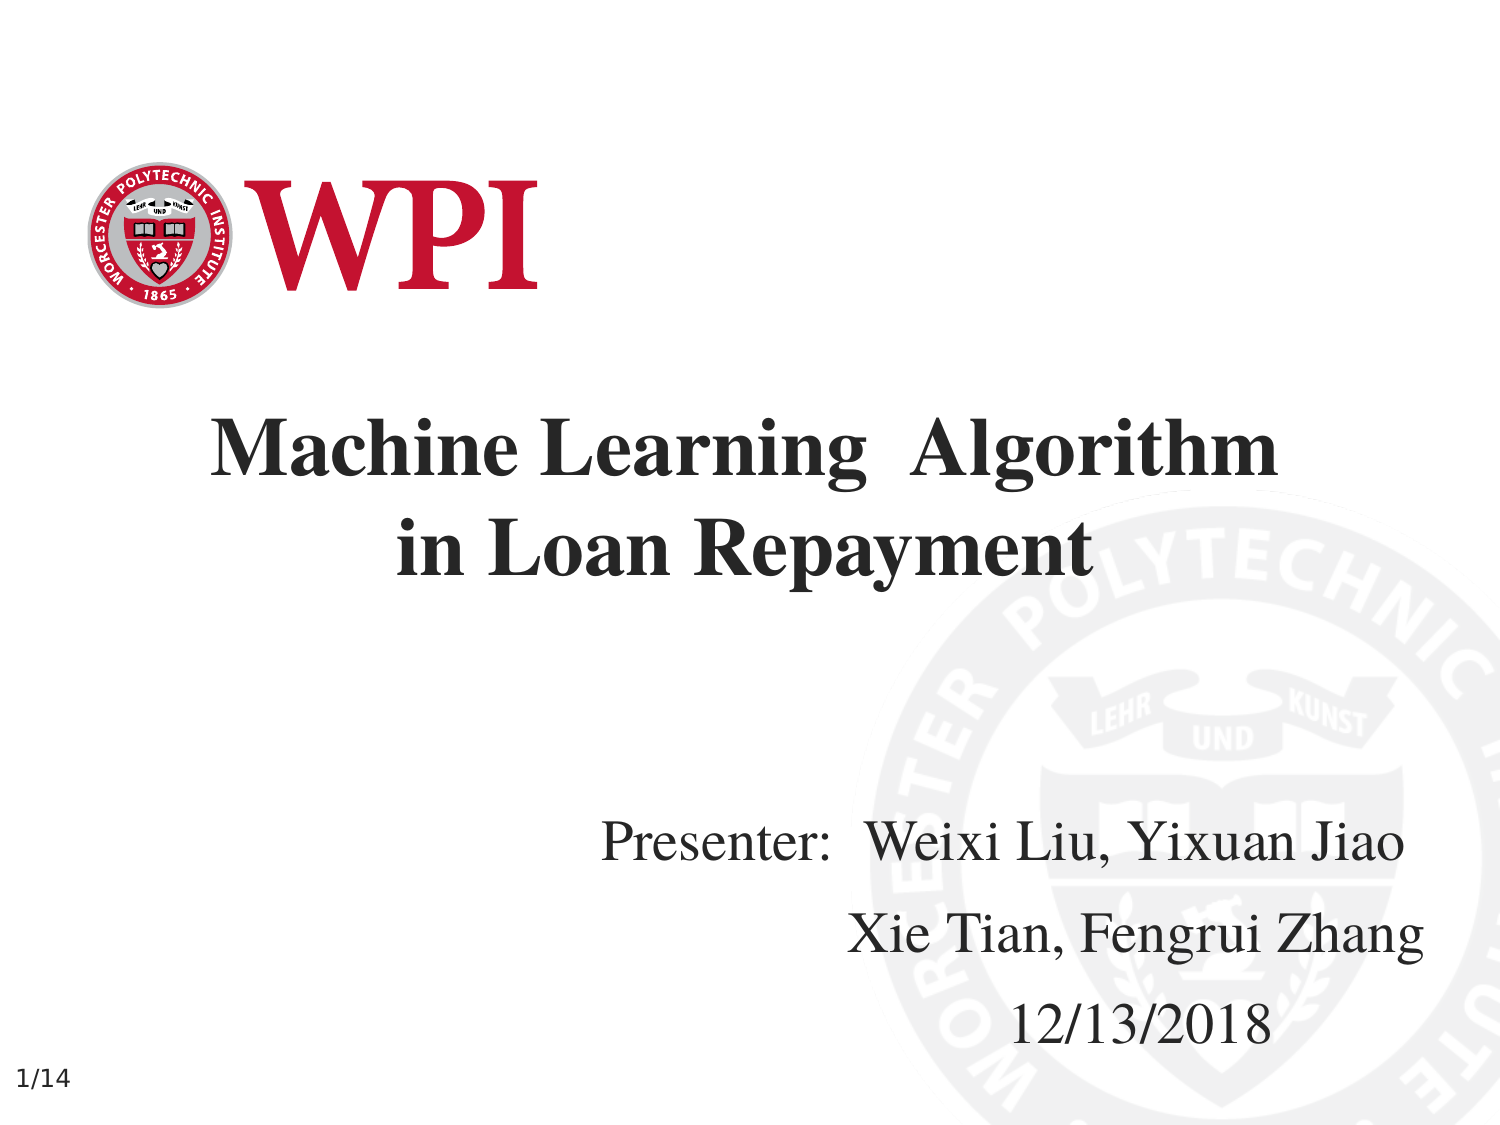

# Machine Learning  Algorithm in Loan Repayment
                  Presenter:  Weixi Liu, Yixuan Jiao
                                   Xie Tian, Fengrui Zhang
                                              12/13/2018
1/14